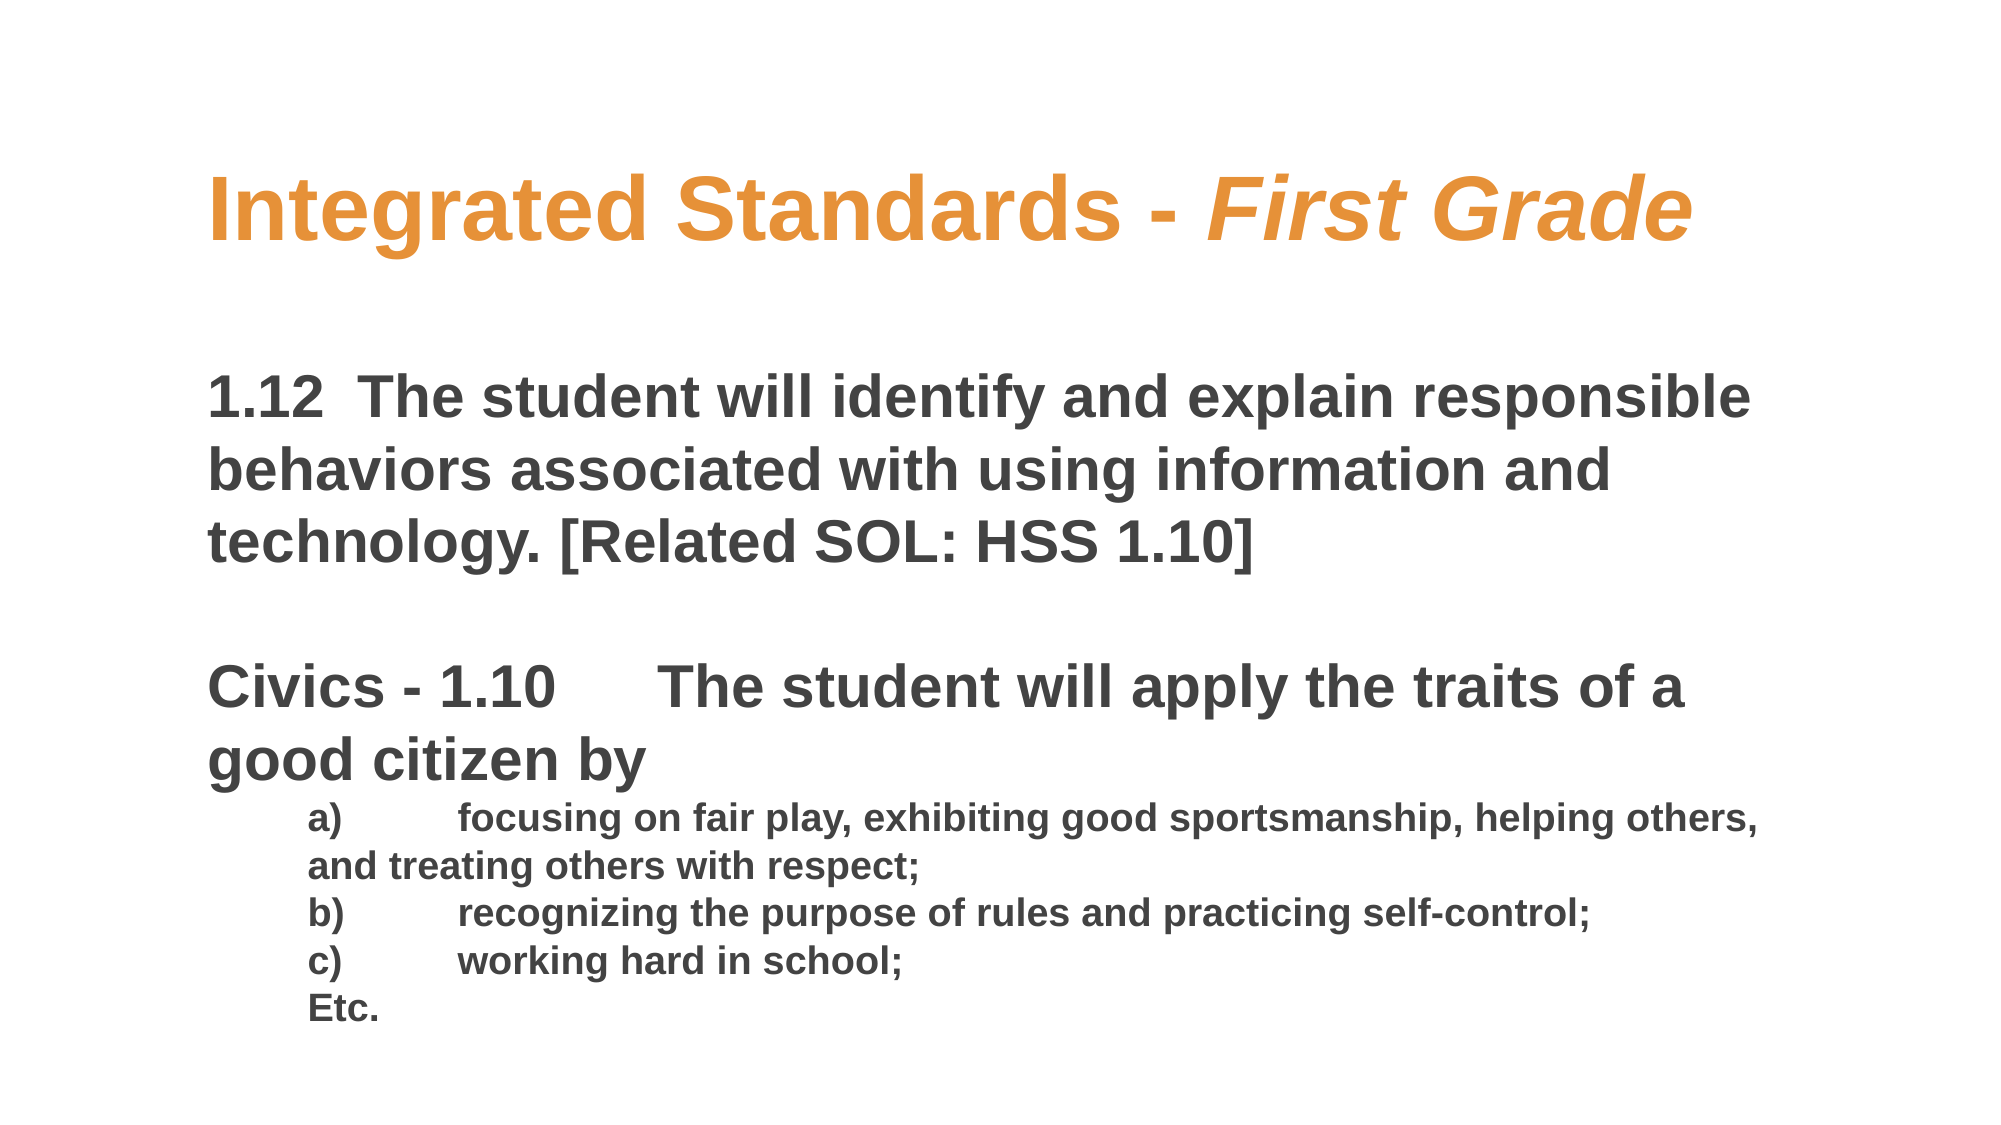

# Integrated Standards - First Grade
1.12	The student will identify and explain responsible behaviors associated with using information and technology. [Related SOL: HSS 1.10]

Civics - 1.10	The student will apply the traits of a good citizen by
a)	focusing on fair play, exhibiting good sportsmanship, helping others, and treating others with respect;
b)	recognizing the purpose of rules and practicing self-control;
c)	working hard in school;
Etc.